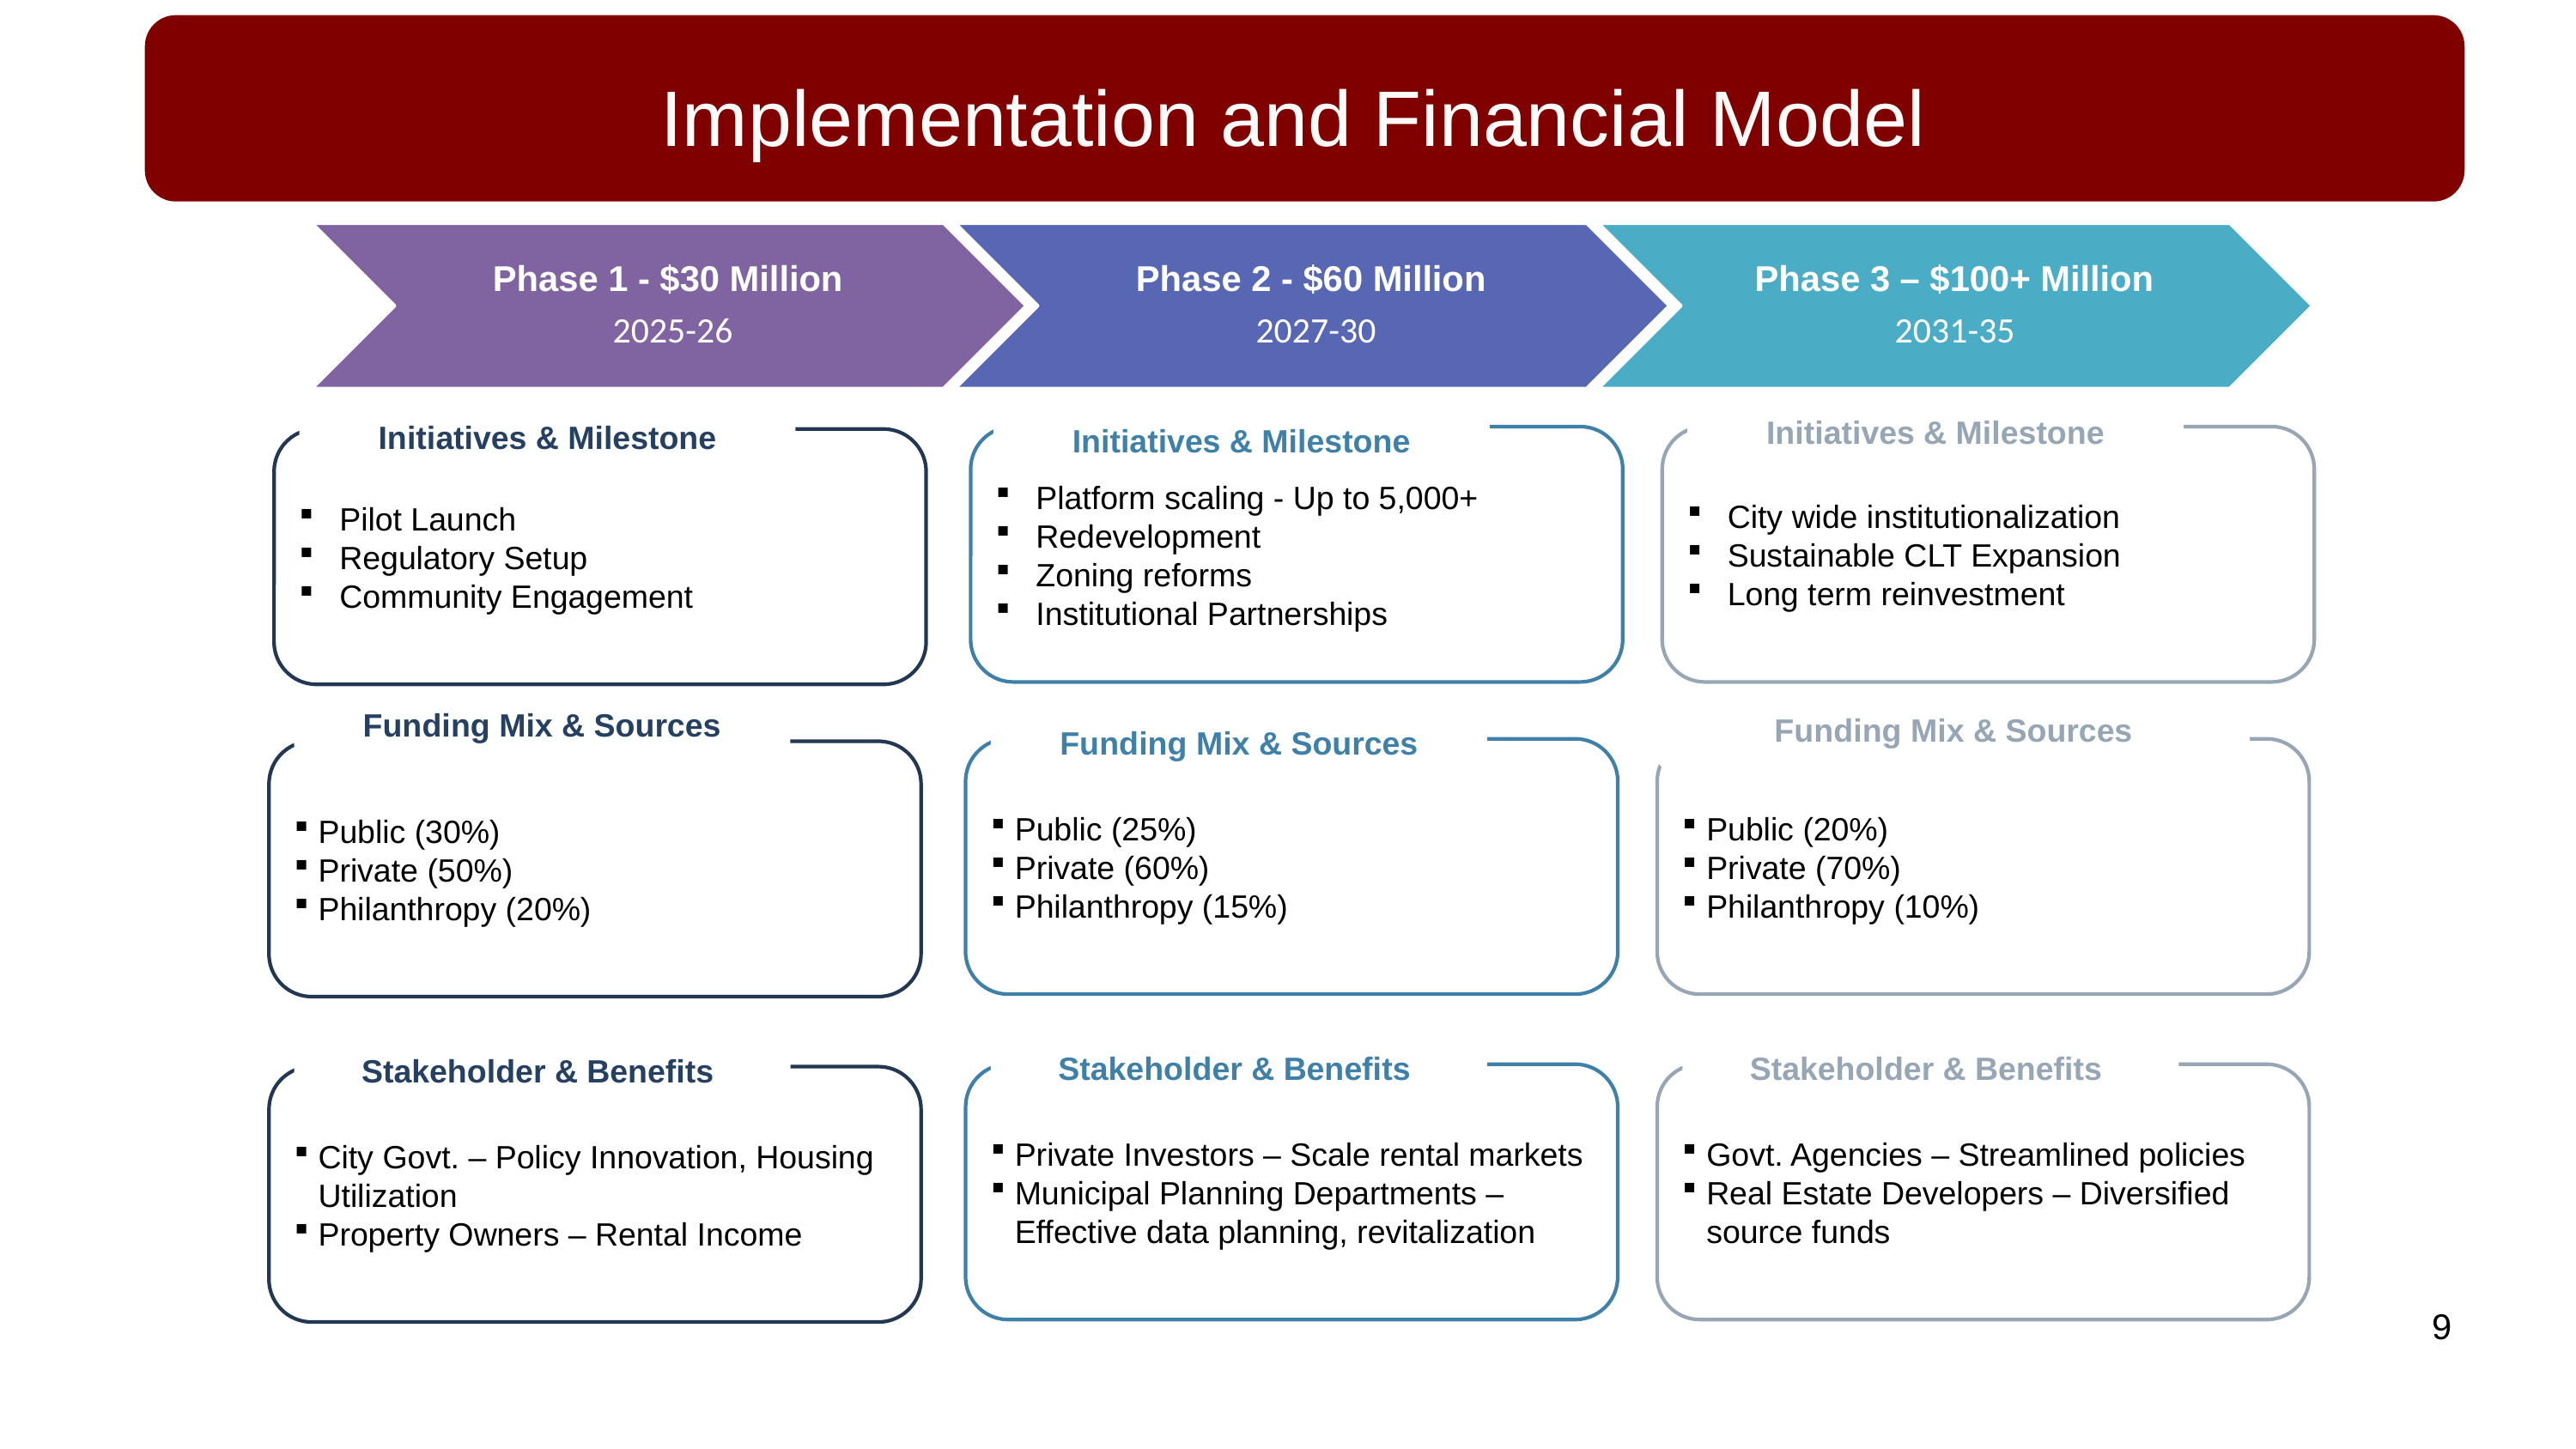

Implementation and Financial Model
Phase 1 - $30 Million
2025-26
Phase 2 - $60 Million
2027-30
Phase 3 – $100+ Million
2031-35
Initiatives & Milestone
Initiatives & Milestone
Initiatives & Milestone
Platform scaling - Up to 5,000+
Redevelopment
Zoning reforms
Institutional Partnerships
City wide institutionalization
Sustainable CLT Expansion
Long term reinvestment
Pilot Launch
Regulatory Setup
Community Engagement
Funding Mix & Sources
Funding Mix & Sources
Funding Mix & Sources

Public (25%)
Private (60%)
Philanthropy (15%)

Public (20%)
Private (70%)
Philanthropy (10%)

Public (30%)
Private (50%)
Philanthropy (20%)
Stakeholder & Benefits
Stakeholder & Benefits
Stakeholder & Benefits
Private Investors – Scale rental markets
Municipal Planning Departments – Effective data planning, revitalization

Govt. Agencies – Streamlined policies
Real Estate Developers – Diversified source funds

City Govt. – Policy Innovation, Housing Utilization
Property Owners – Rental Income
9